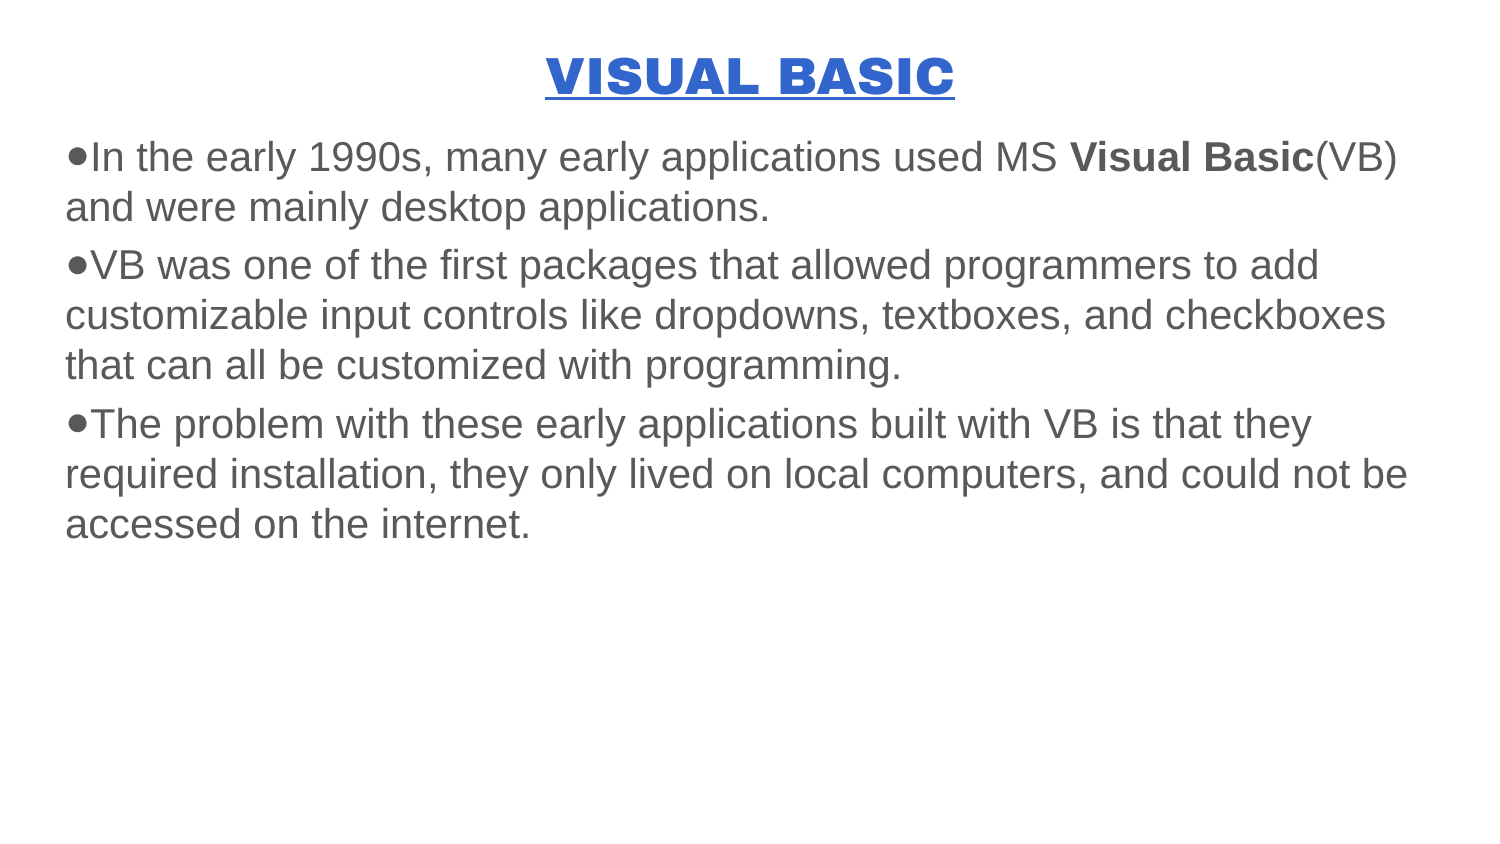

# VISUAL BASIC
In the early 1990s, many early applications used MS Visual Basic(VB) and were mainly desktop applications.
VB was one of the first packages that allowed programmers to add customizable input controls like dropdowns, textboxes, and checkboxes that can all be customized with programming.
The problem with these early applications built with VB is that they required installation, they only lived on local computers, and could not be accessed on the internet.